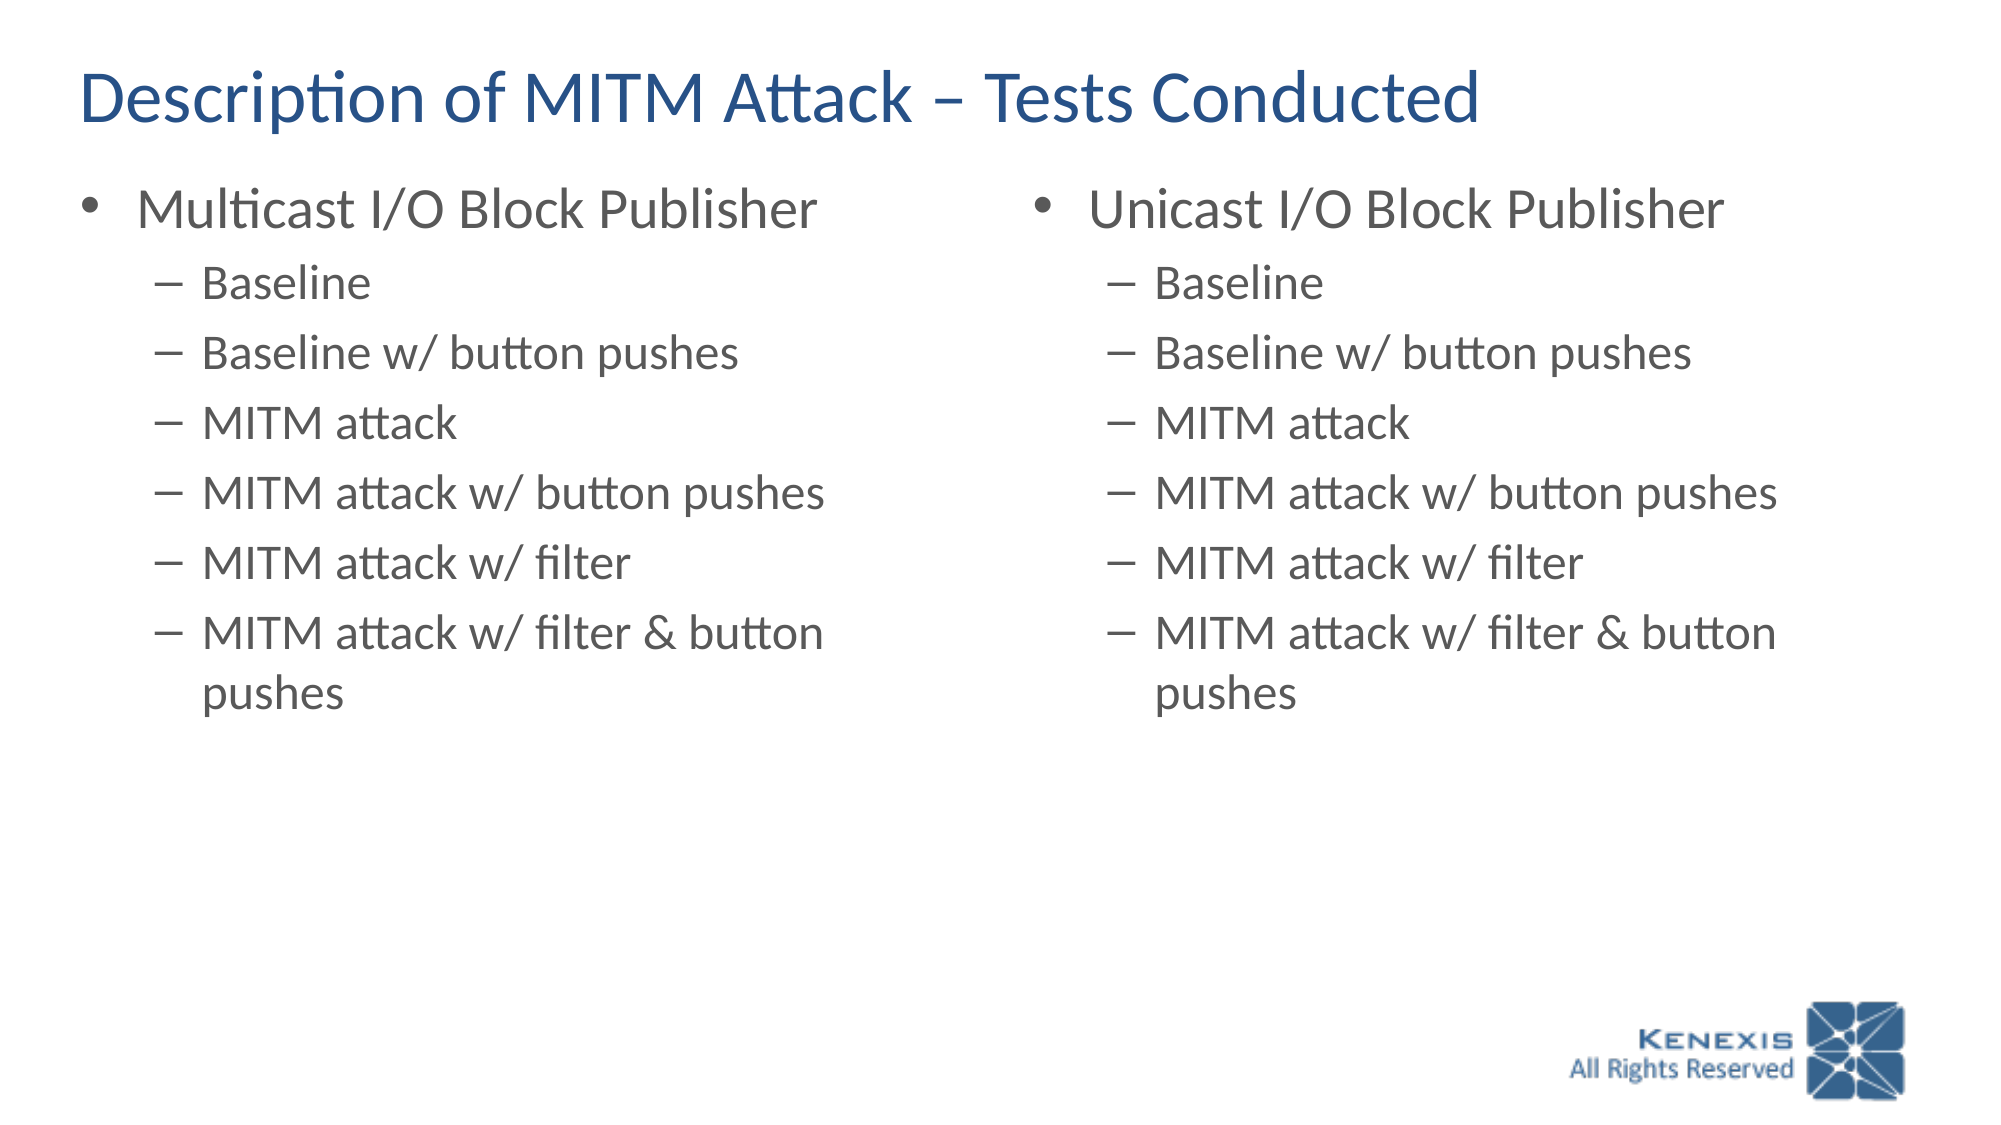

# Description of MITM Attack – Tests Conducted
Multicast I/O Block Publisher
Baseline
Baseline w/ button pushes
MITM attack
MITM attack w/ button pushes
MITM attack w/ filter
MITM attack w/ filter & button pushes
Unicast I/O Block Publisher
Baseline
Baseline w/ button pushes
MITM attack
MITM attack w/ button pushes
MITM attack w/ filter
MITM attack w/ filter & button pushes